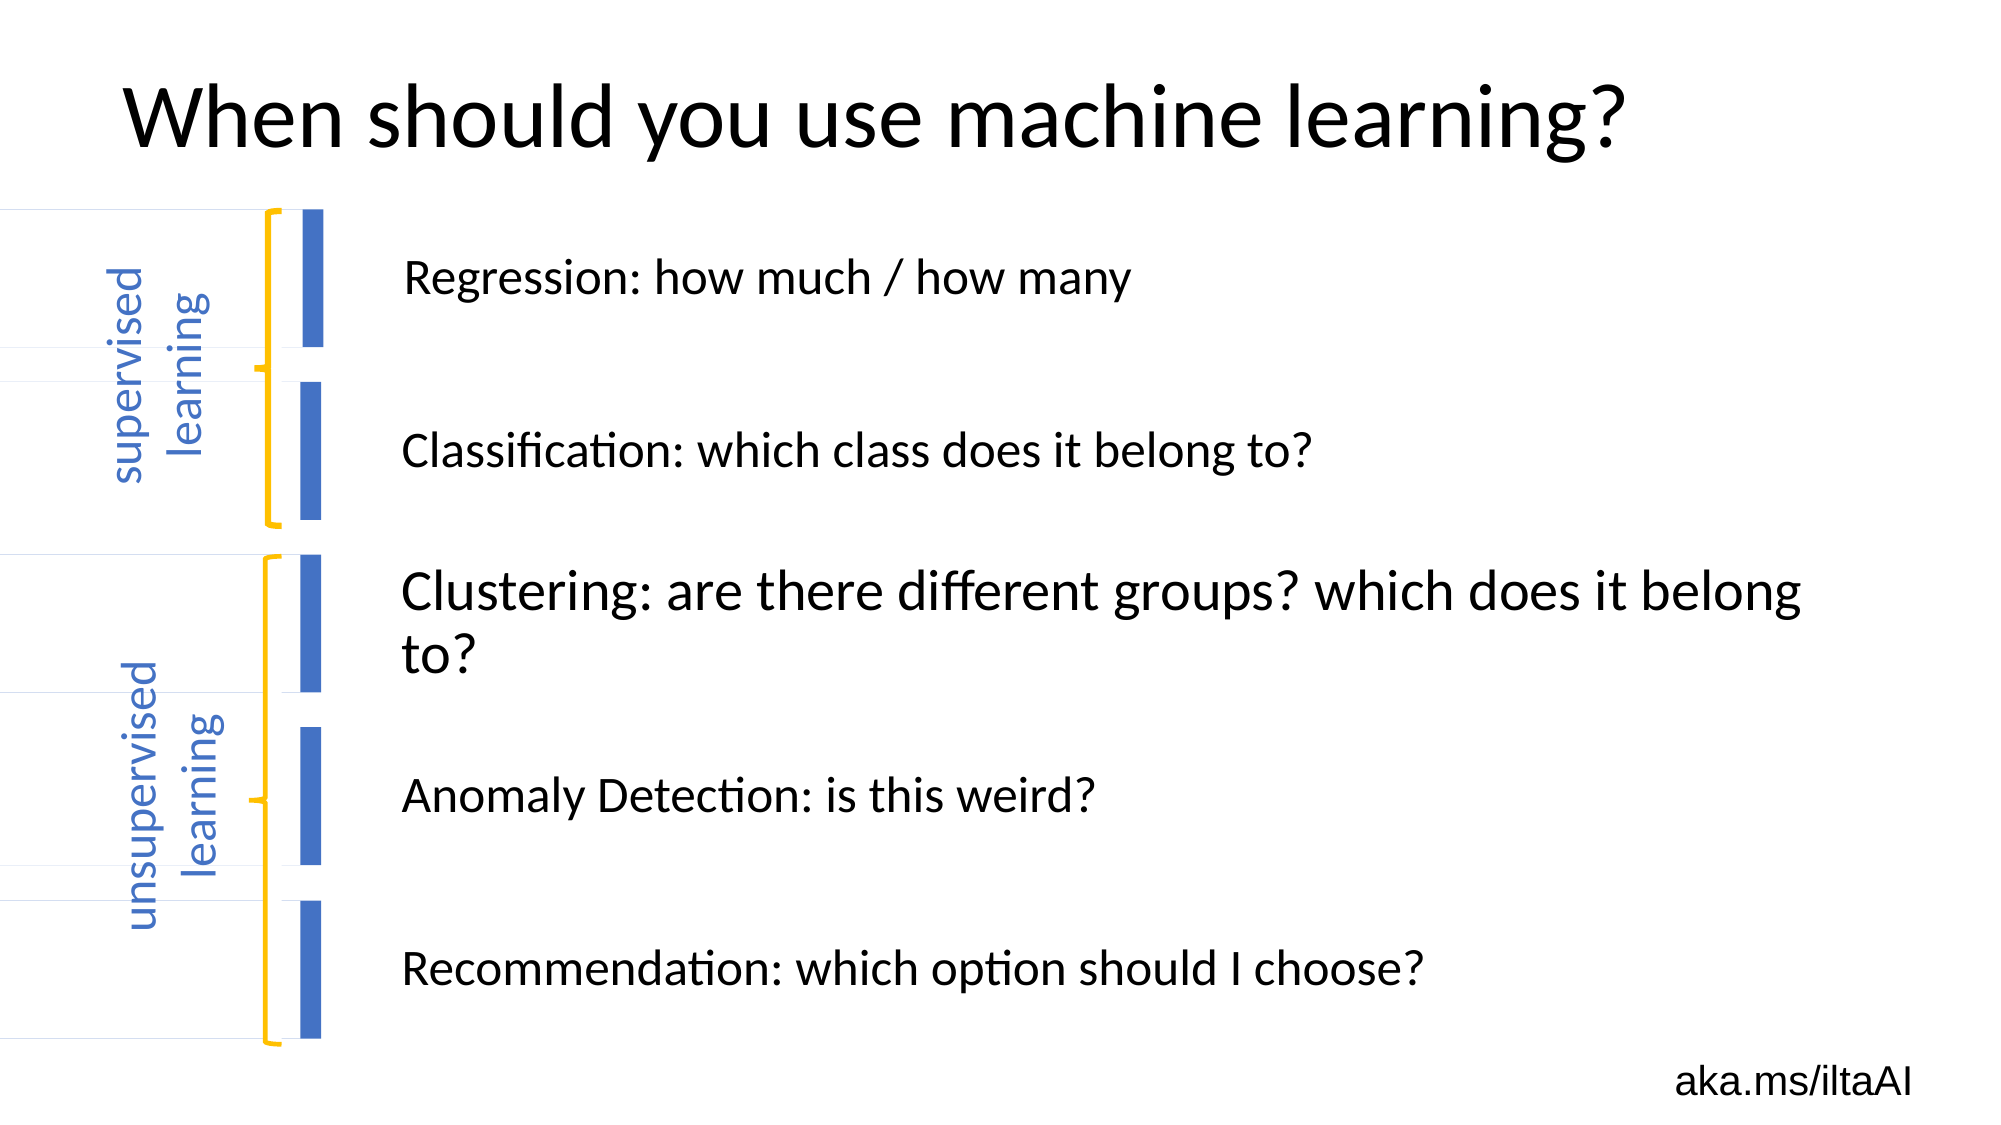

# When should you use machine learning?

Regression: how much / how many
supervised
learning
Classification: which class does it belong to?
Clustering: are there different groups? which does it belong to?

unsupervised
learning
Anomaly Detection: is this weird?
Recommendation: which option should I choose?
aka.ms/iltaAI